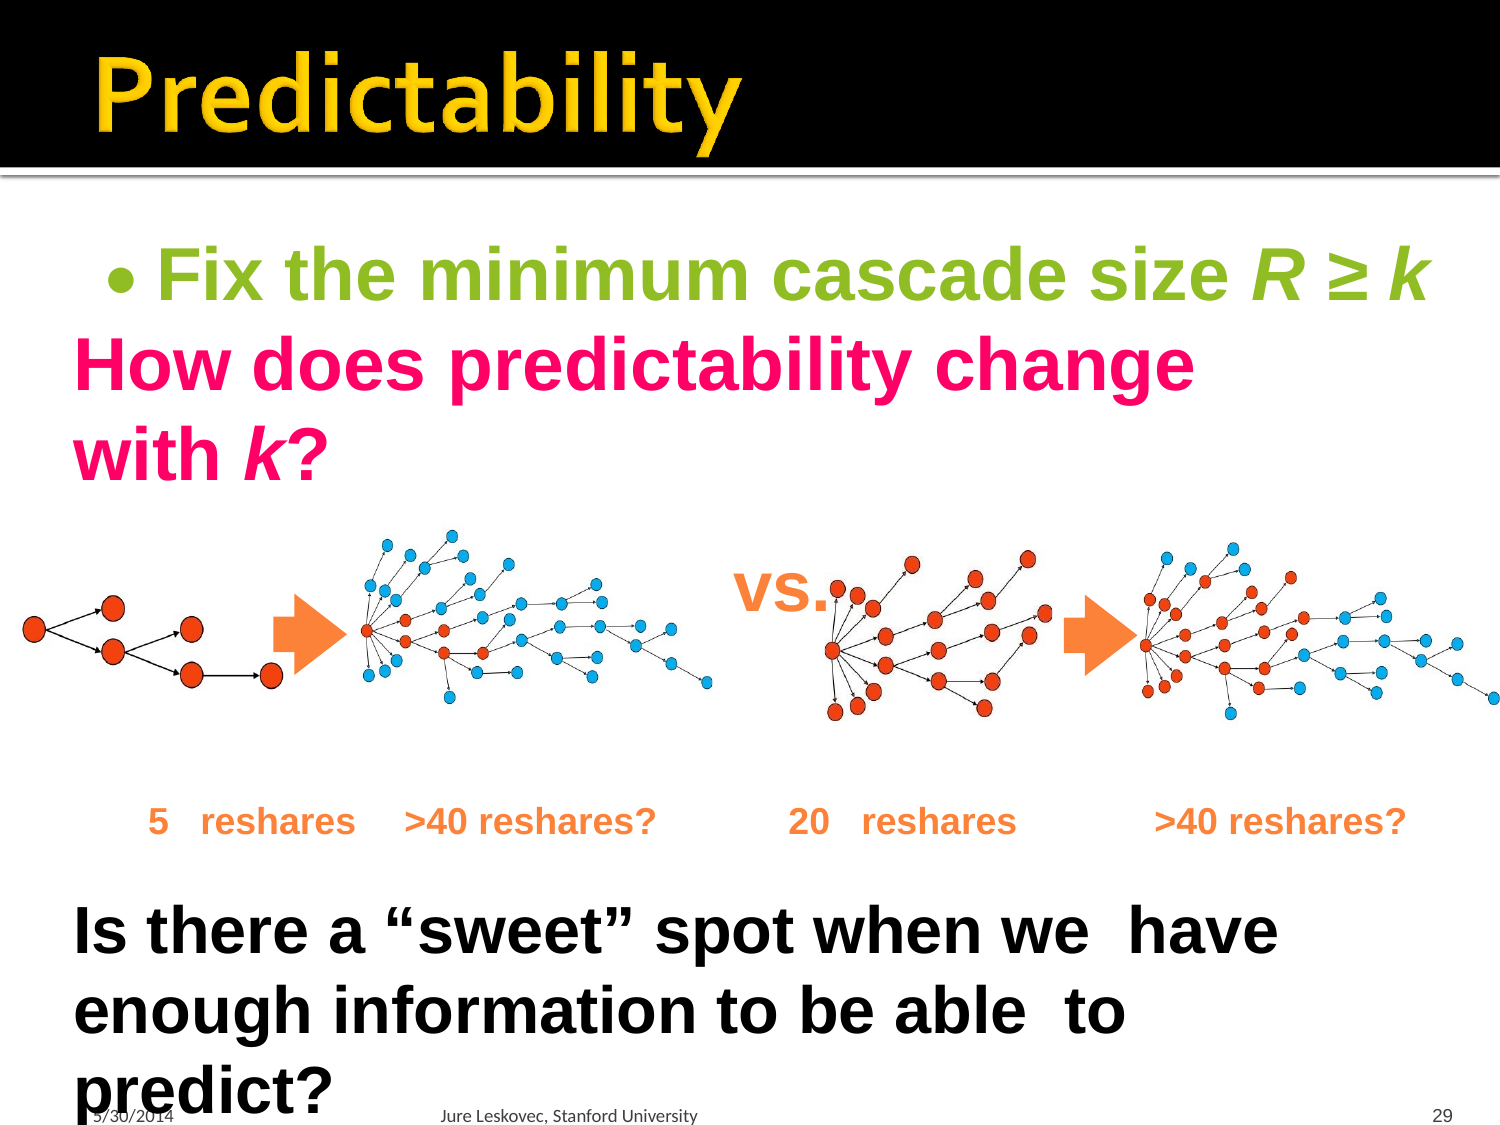

# Fix the minimum cascade size R ≥ k
How does predictability change  with k?

vs.

5   reshares	   >40 reshares?	                 20   reshares	   >40 reshares?

Is there a “sweet” spot when we  have enough information to be able  to predict?

5/30/2014
Jure Leskovec, Stanford University
29